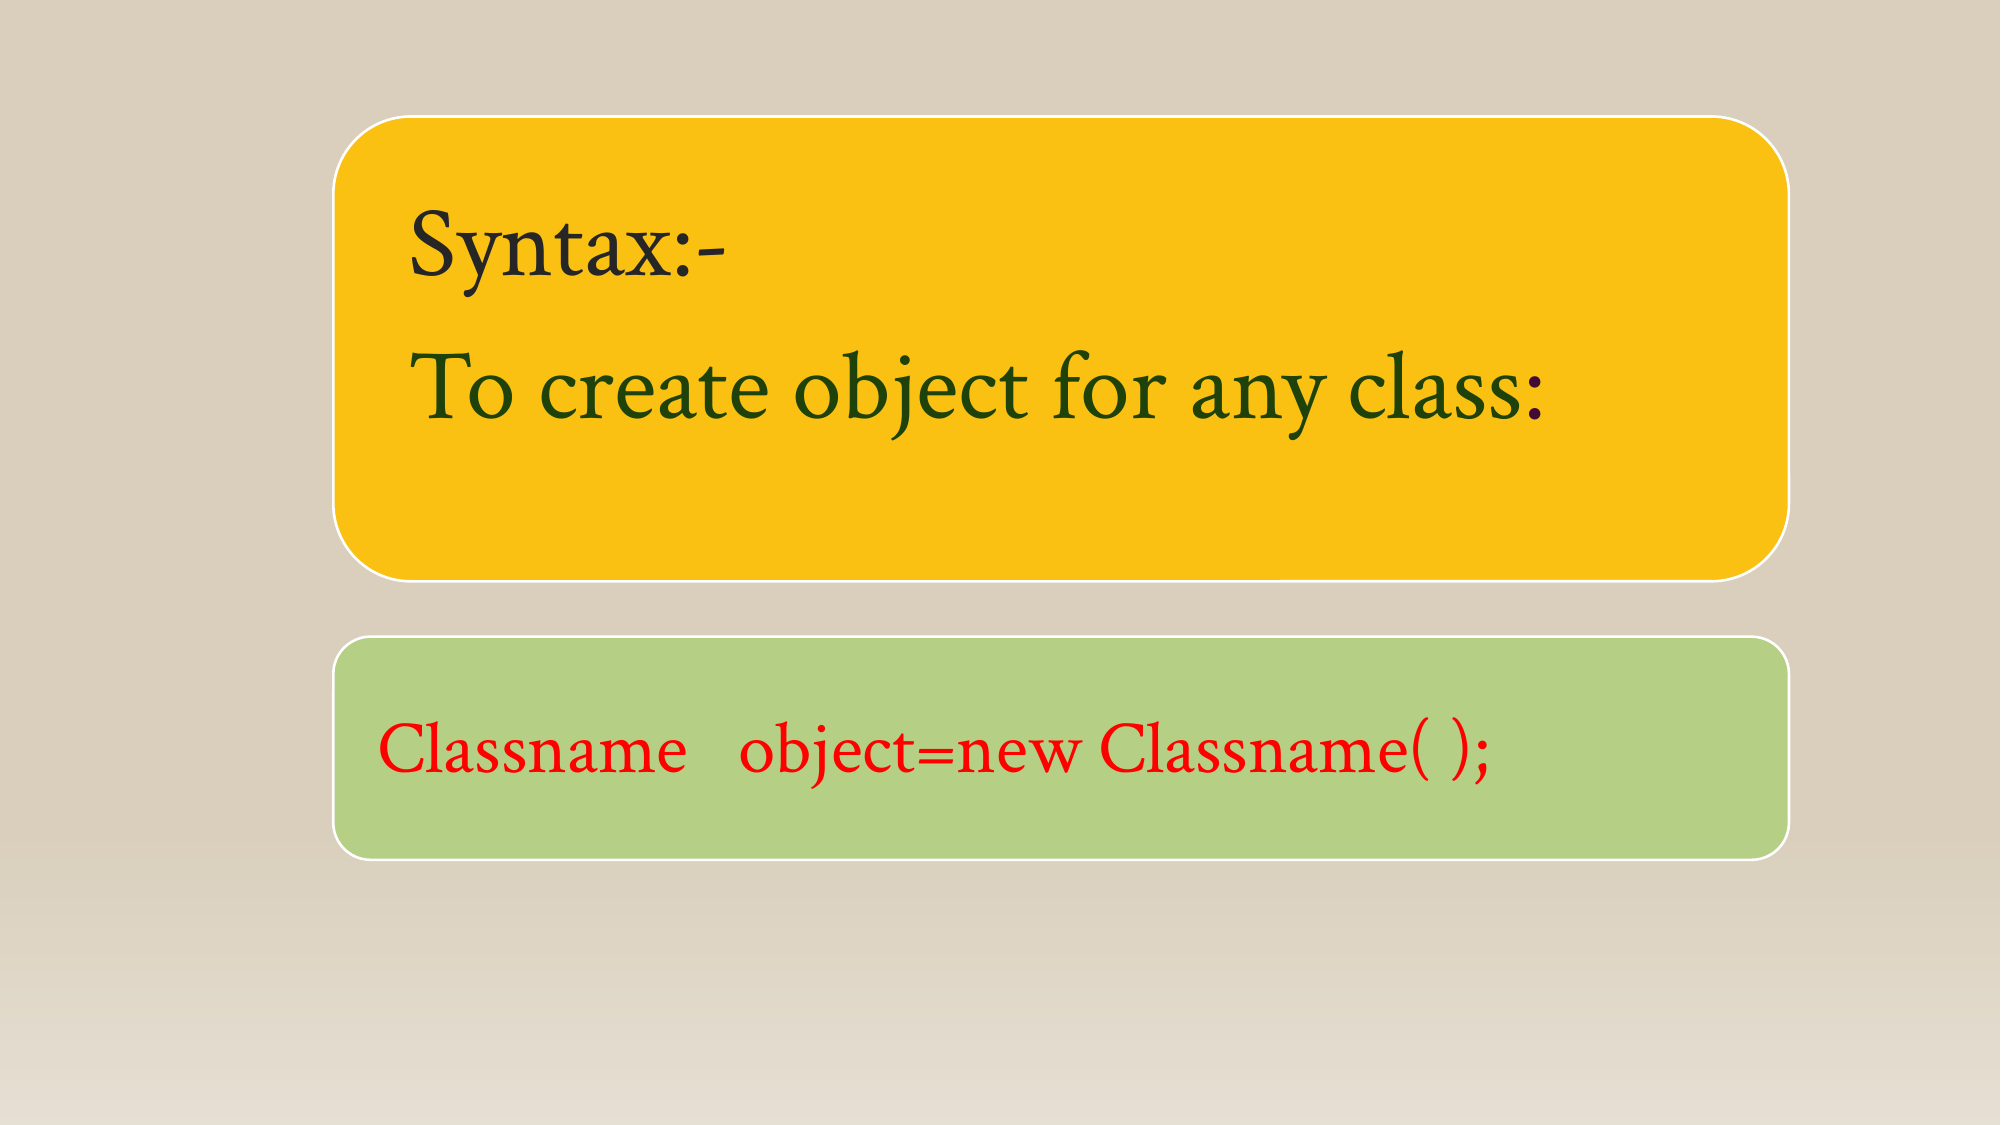

Syntax:-
To create object for any class:

Classname   object=new Classname( );